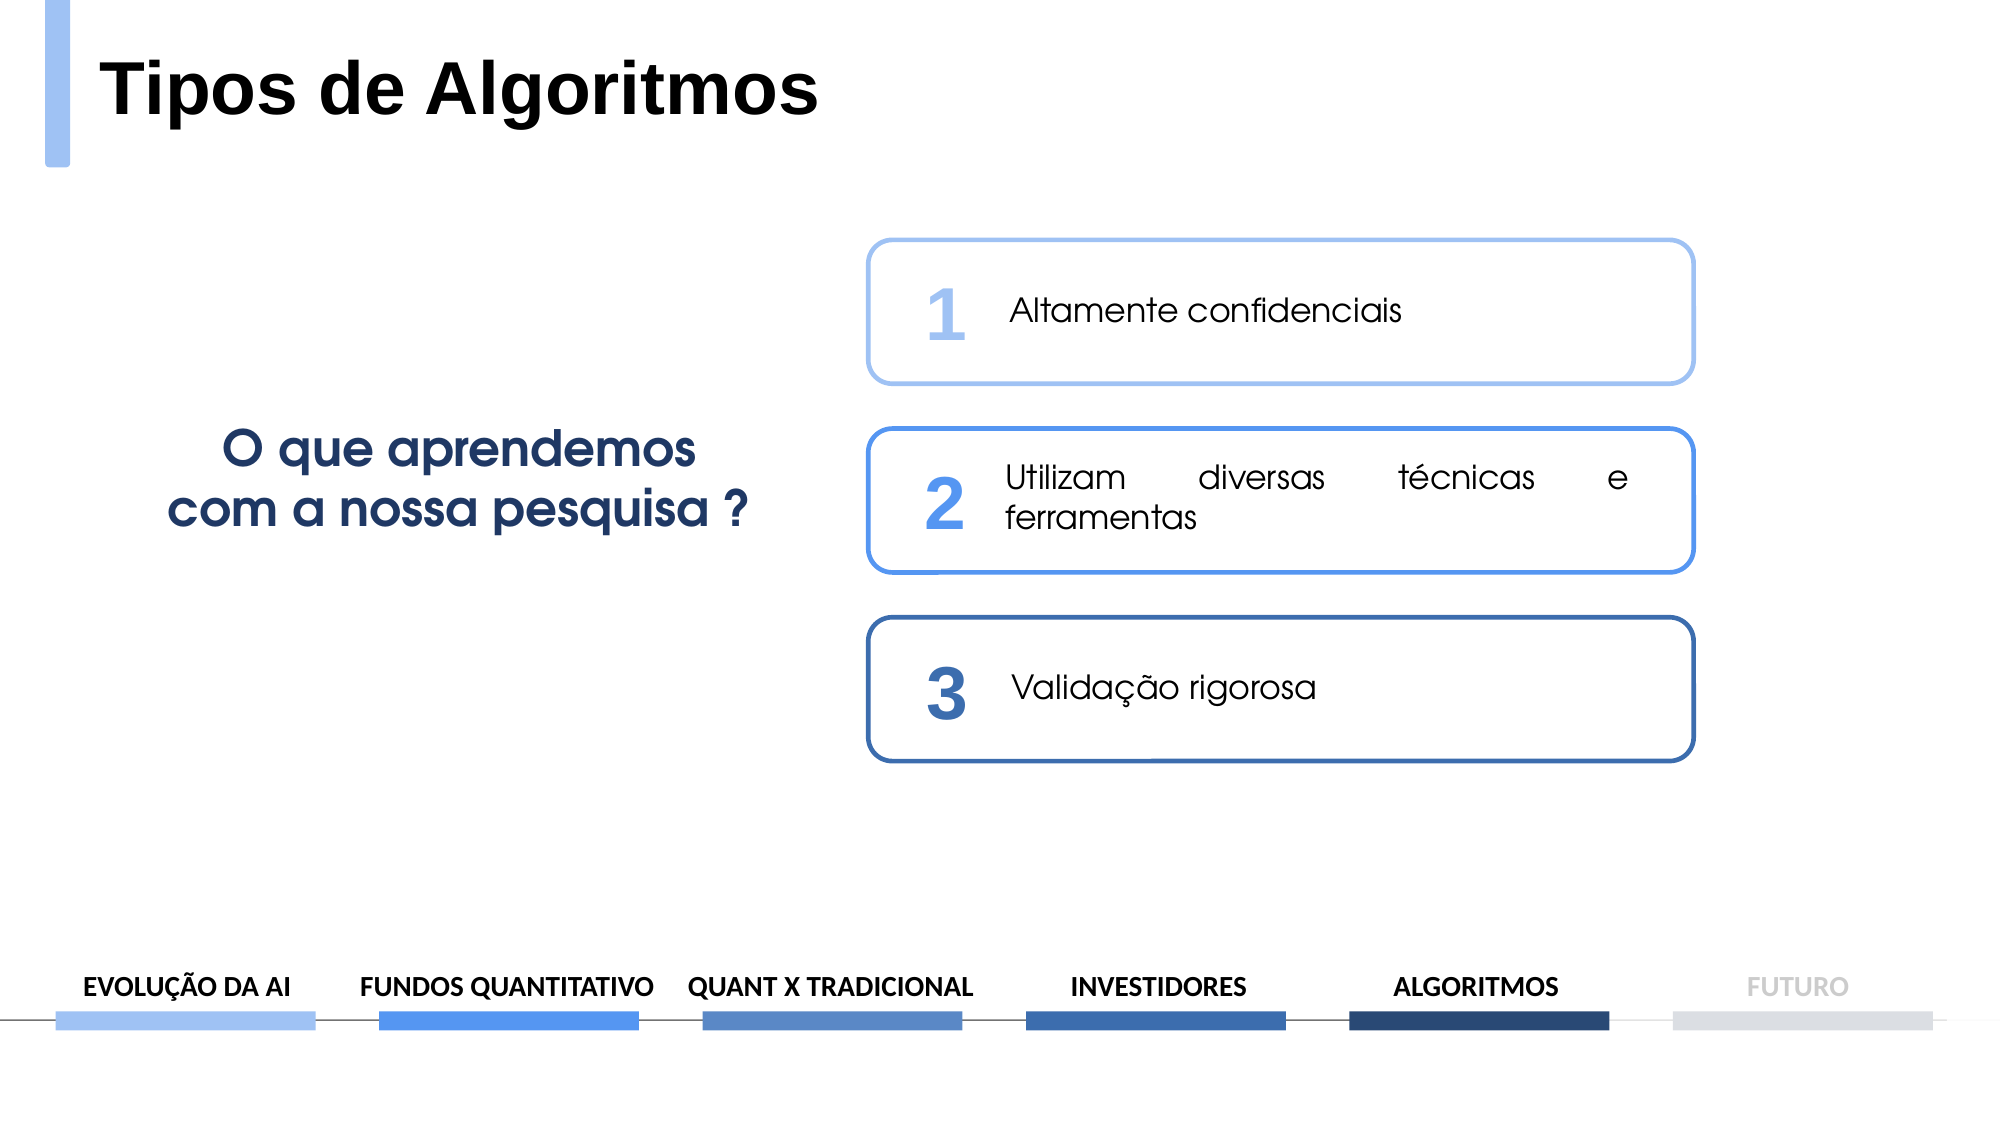

Tipos de Algoritmos

1
Altamente confidenciais

O que aprendemos com a nossa pesquisa ?

2
Utilizam diversas técnicas e ferramentas

3
Validação rigorosa

EVOLUÇÃO DA AI
FUNDOS QUANTITATIVO
QUANT X TRADICIONAL
INVESTIDORES
ALGORITMOS
FUTURO